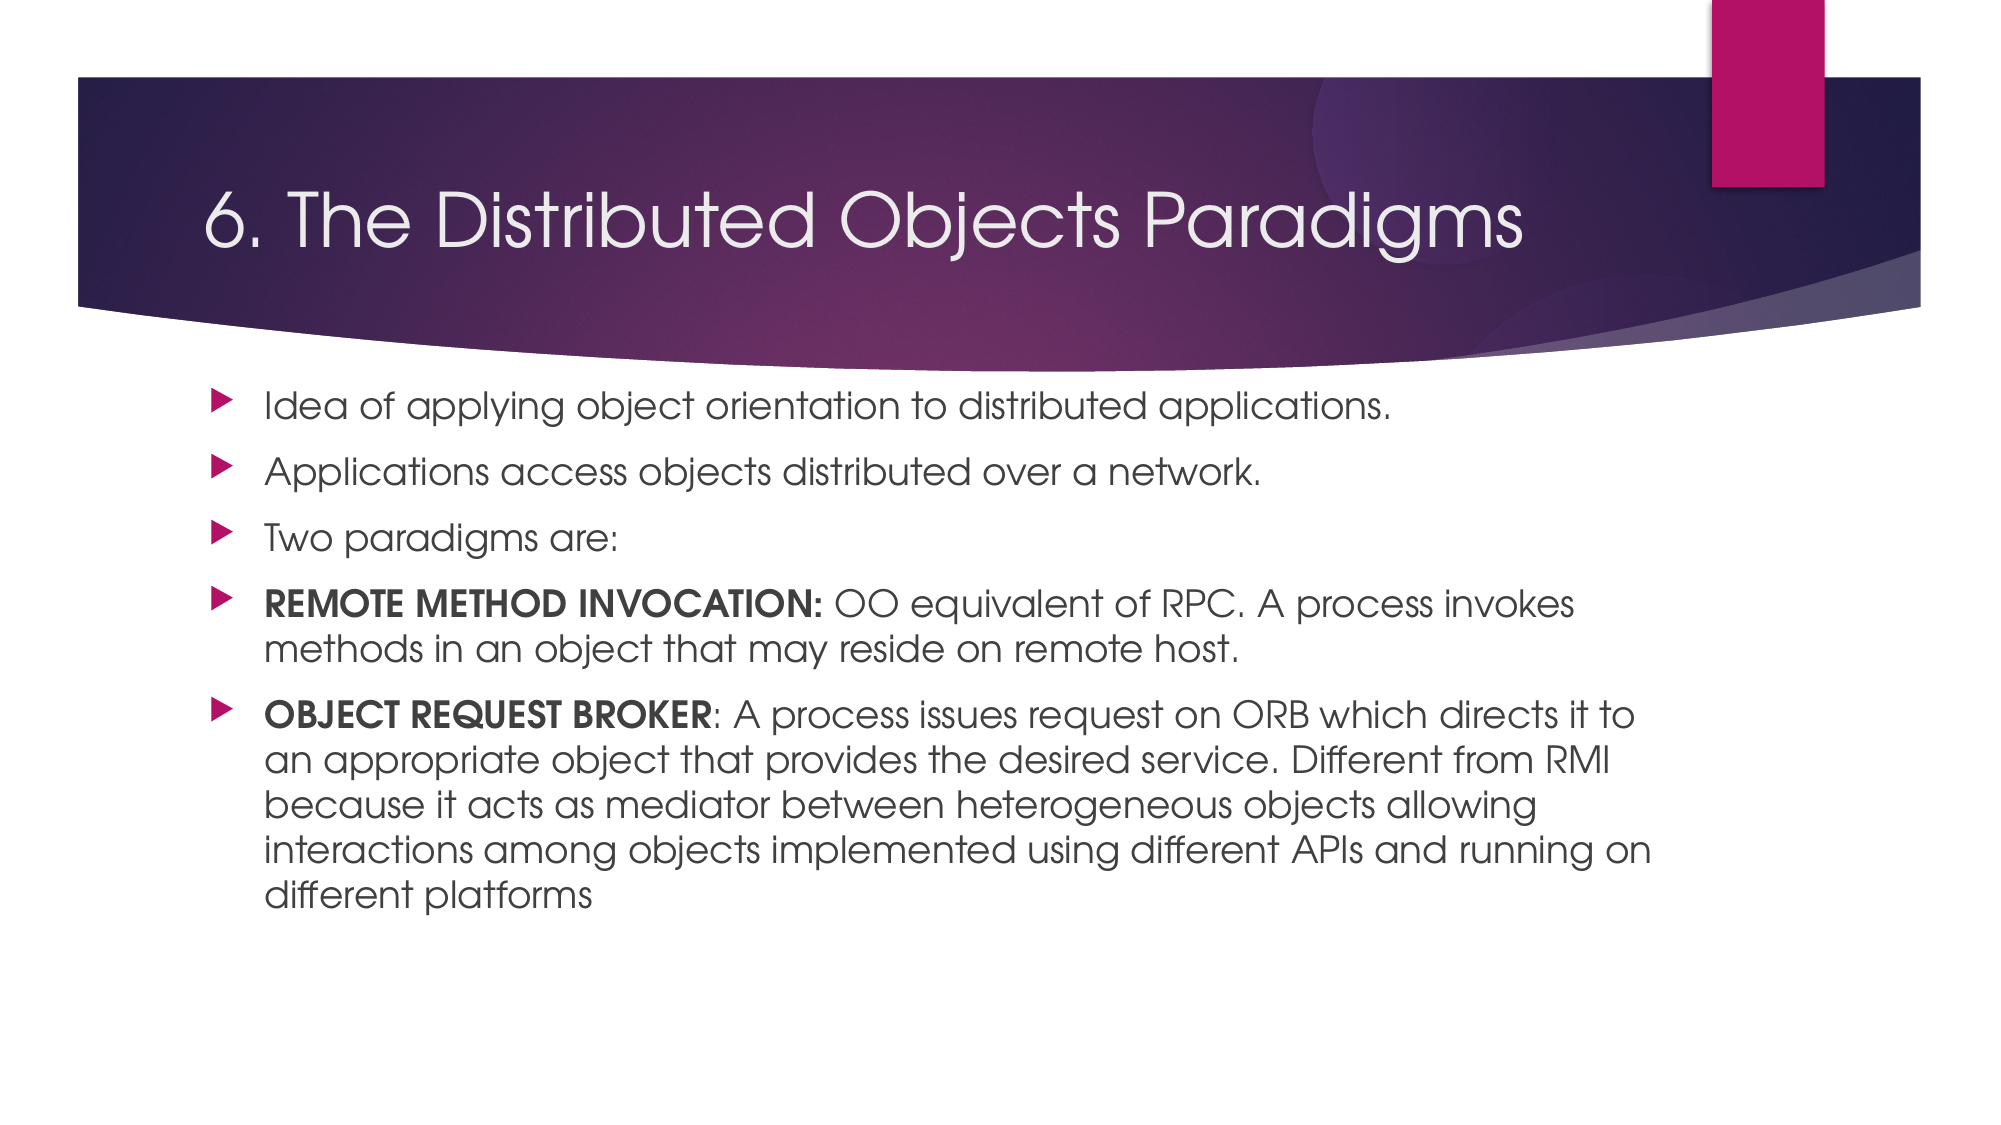

6. The Distributed Objects Paradigms
Idea of applying object orientation to distributed applications.
Applications access objects distributed over a network.
Two paradigms are:
REMOTE METHOD INVOCATION: OO equivalent of RPC. A process invokes methods in an object that may reside on remote host.
OBJECT REQUEST BROKER: A process issues request on ORB which directs it to an appropriate object that provides the desired service. Different from RMI because it acts as mediator between heterogeneous objects allowing interactions among objects implemented using different APIs and running on different platforms